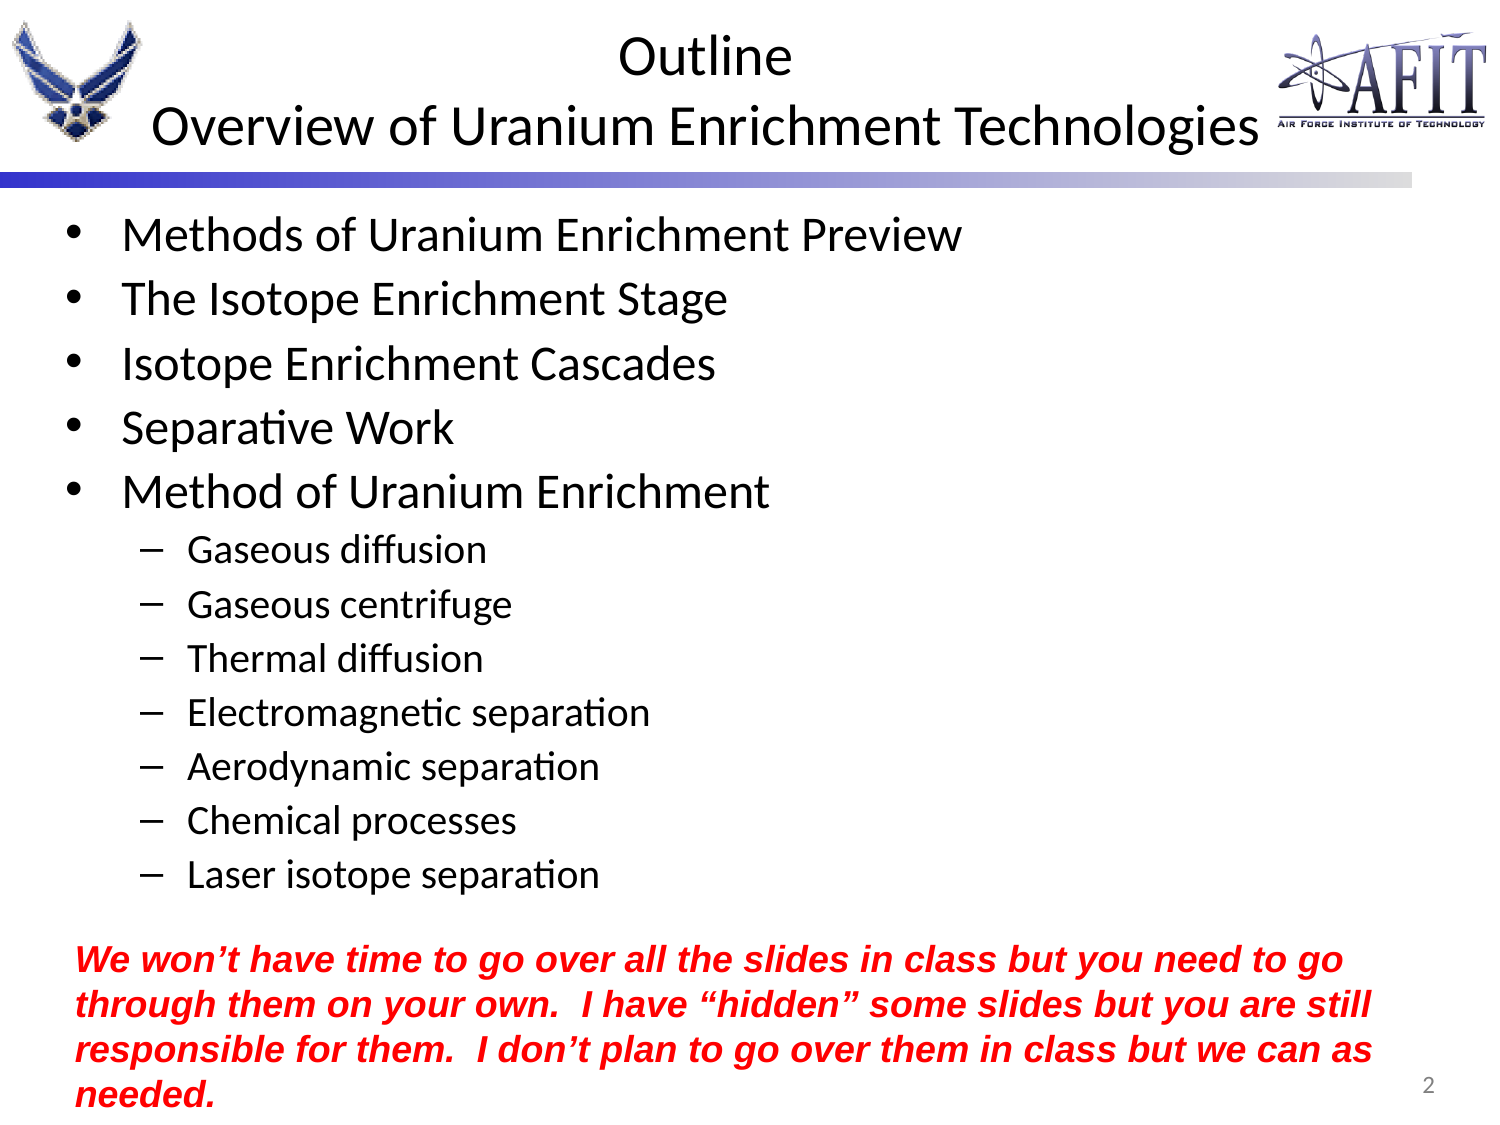

# Outline Overview of Uranium Enrichment Technologies
Methods of Uranium Enrichment Preview
The Isotope Enrichment Stage
Isotope Enrichment Cascades
Separative Work
Method of Uranium Enrichment
Gaseous diffusion
Gaseous centrifuge
Thermal diffusion
Electromagnetic separation
Aerodynamic separation
Chemical processes
Laser isotope separation

We won’t have time to go over all the slides in class but you need to go through them on your own.  I have “hidden” some slides but you are still responsible for them.  I don’t plan to go over them in class but we can as needed.
2